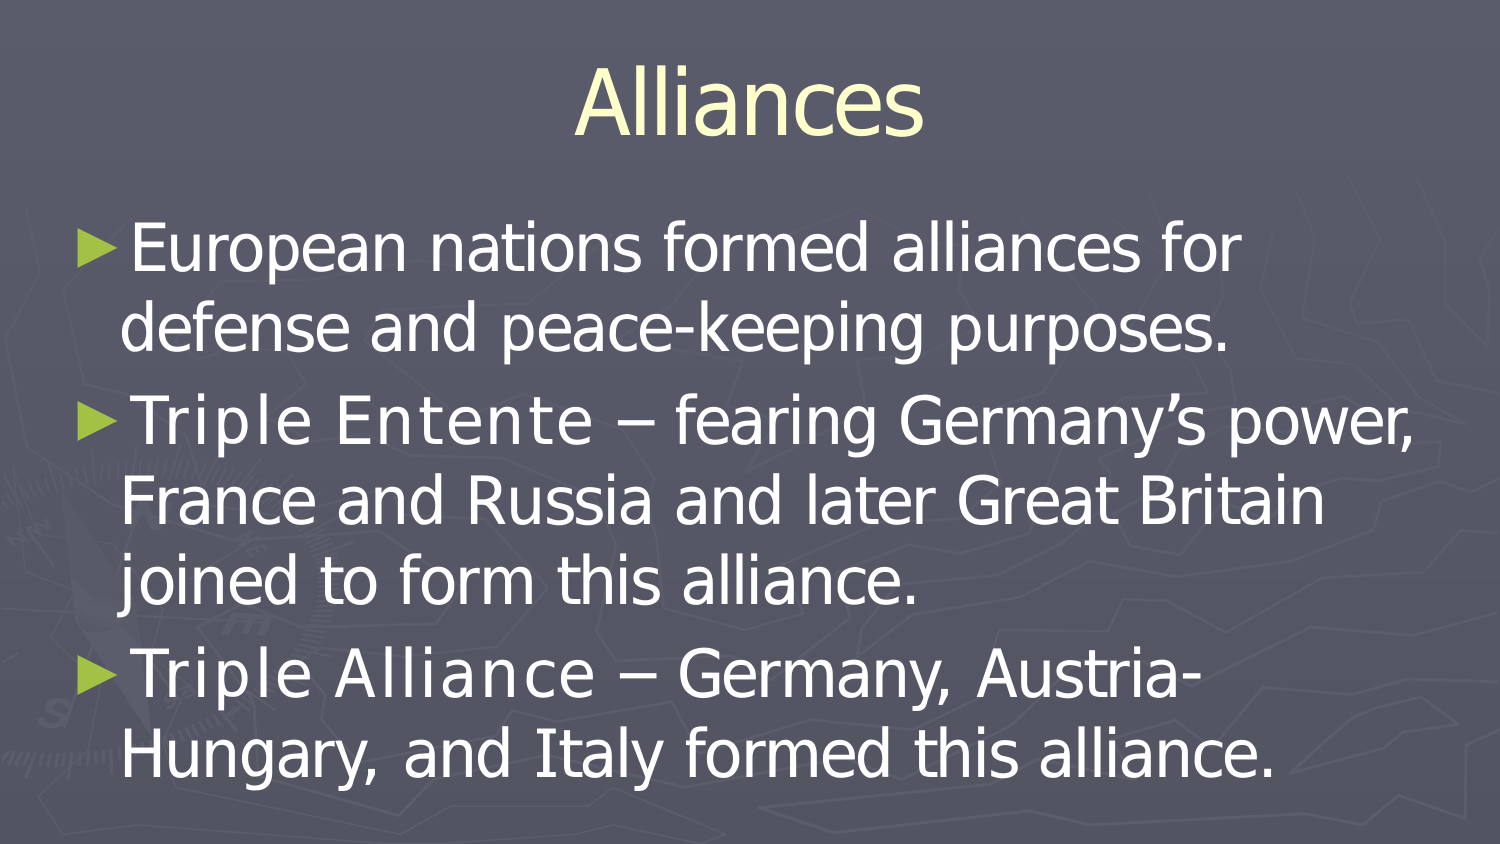

# Alliances
European nations formed alliances for defense and peace-keeping purposes.
Triple Entente – fearing Germany’s power, France and Russia and later Great Britain joined to form this alliance.
Triple Alliance – Germany, Austria-Hungary, and Italy formed this alliance.